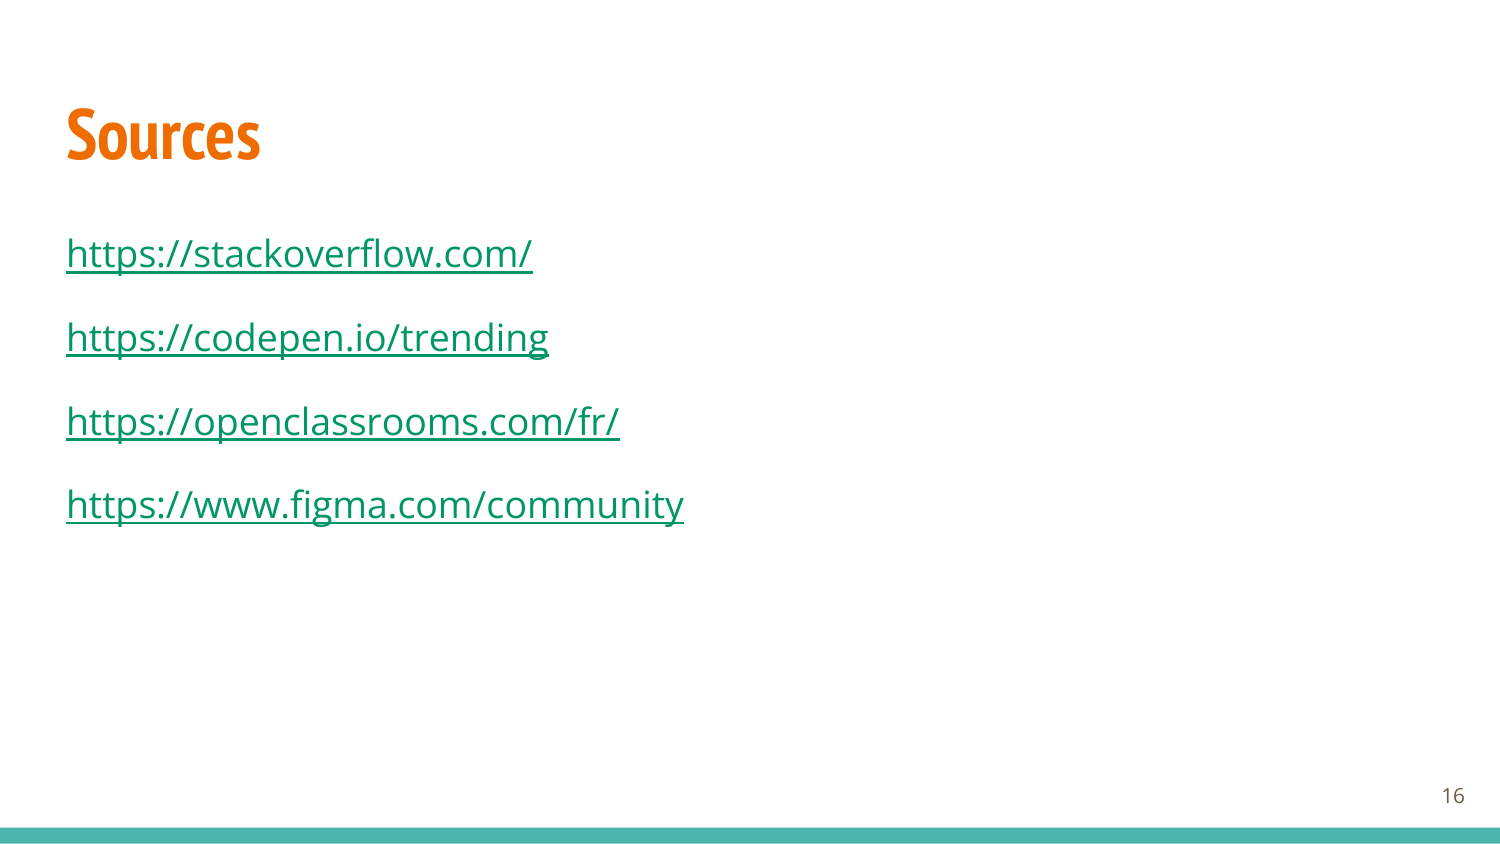

# Sources
https://stackoverflow.com/
https://codepen.io/trending
https://openclassrooms.com/fr/
https://www.figma.com/community

16